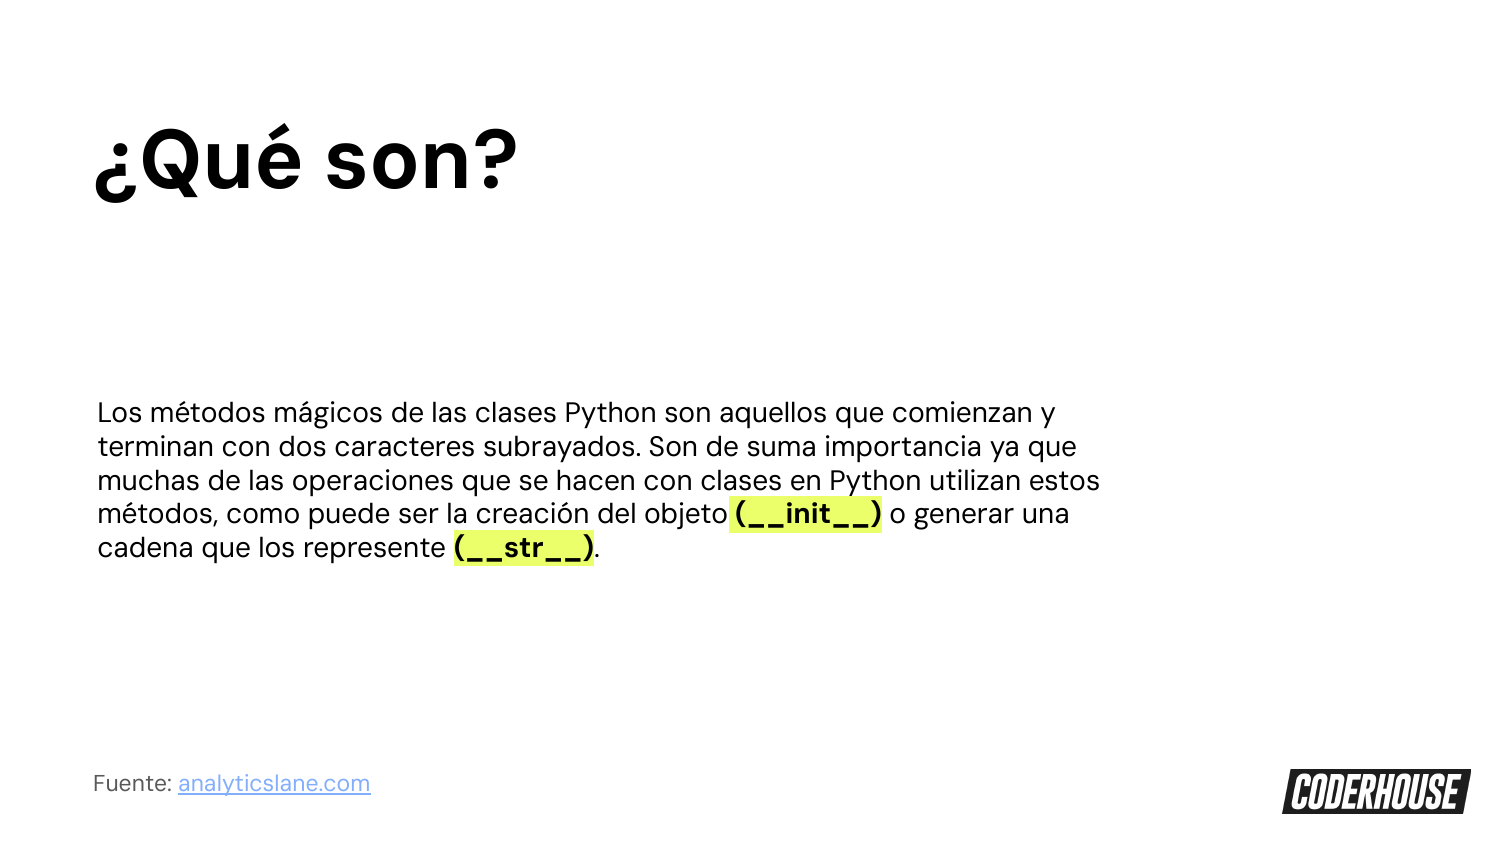

¿Qué son?
Los métodos mágicos de las clases Python son aquellos que comienzan y terminan con dos caracteres subrayados. Son de suma importancia ya que muchas de las operaciones que se hacen con clases en Python utilizan estos métodos, como puede ser la creación del objeto (__init__) o generar una cadena que los represente (__str__).
Fuente: analyticslane.com